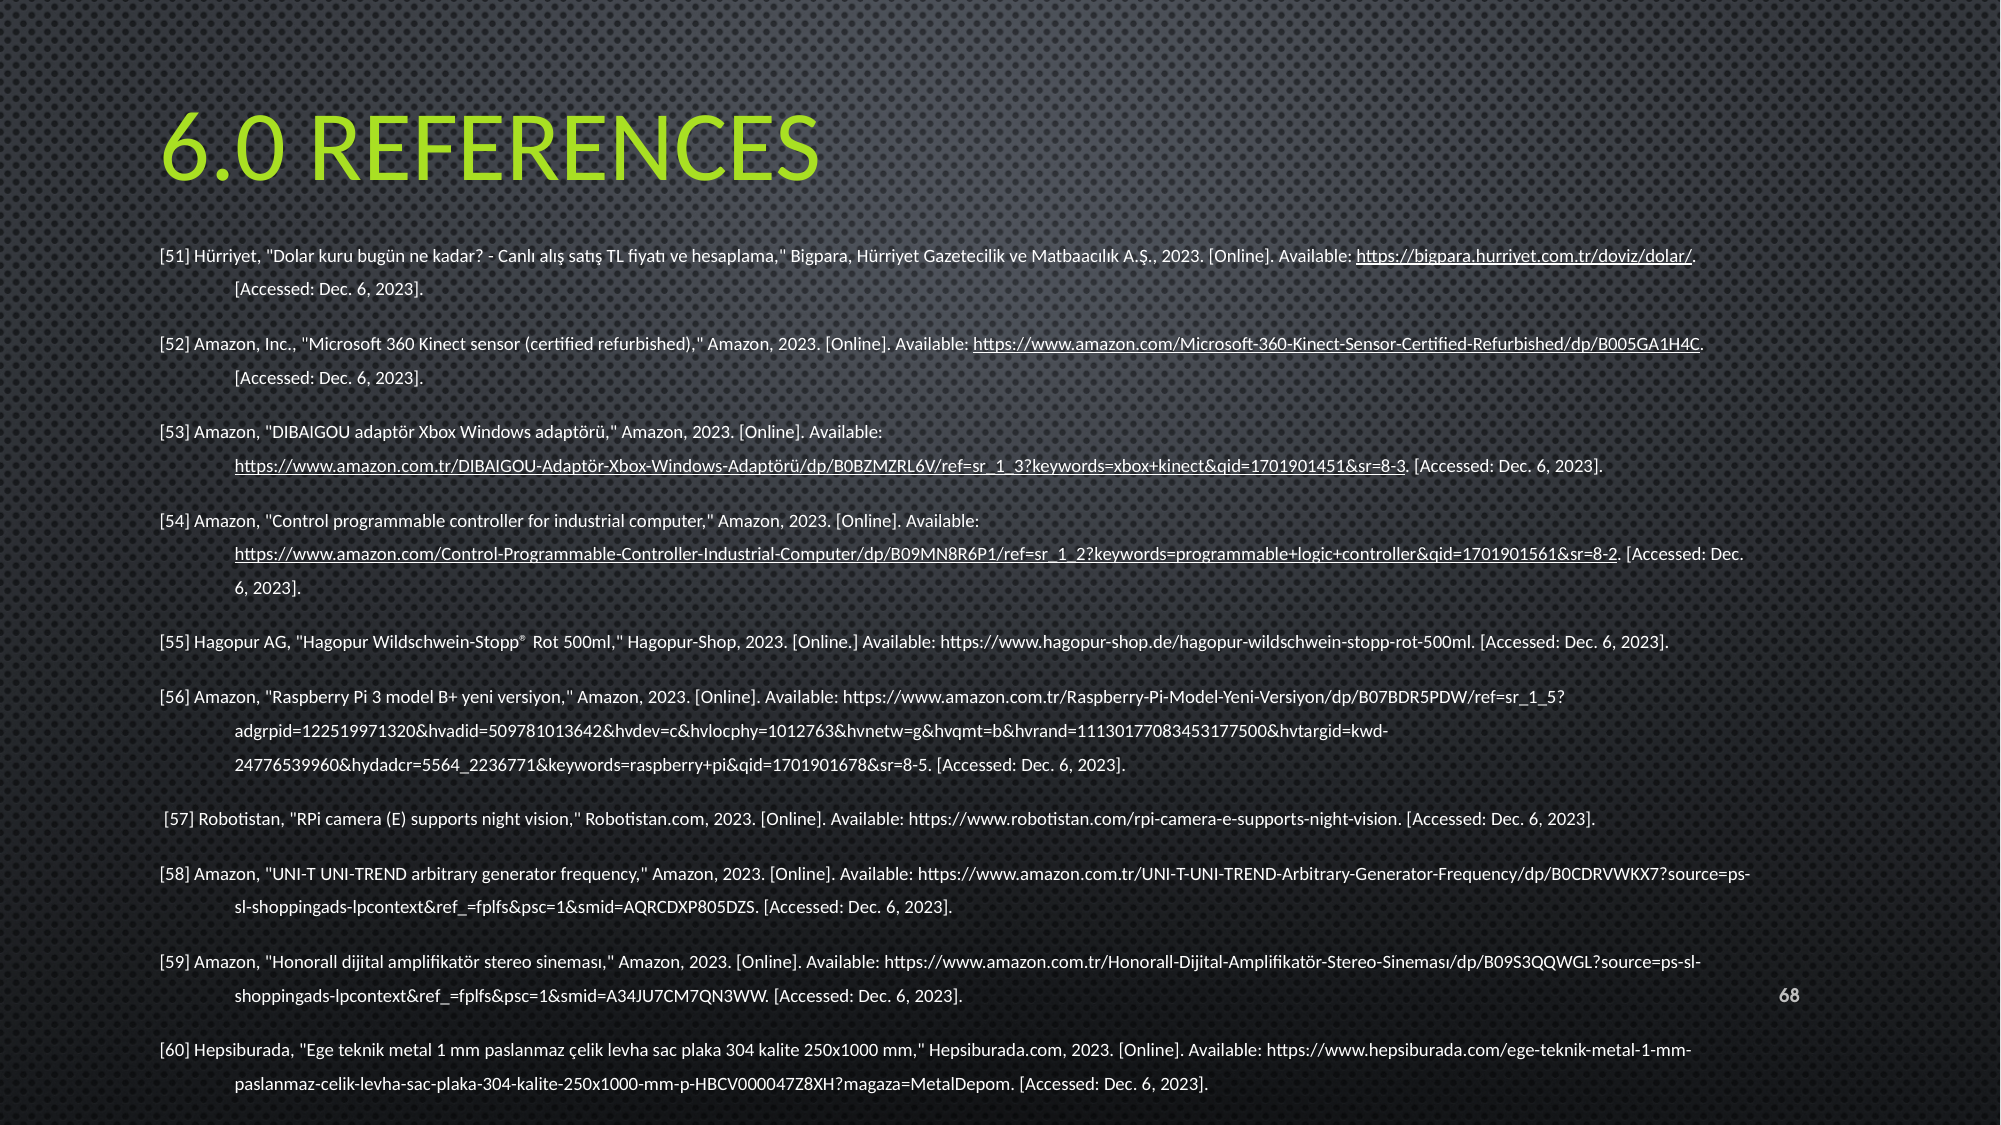

# 6.0 References
[51] Hürriyet, "Dolar kuru bugün ne kadar? - Canlı alış satış TL fiyatı ve hesaplama," Bigpara, Hürriyet Gazetecilik ve Matbaacılık A.Ş., 2023. [Online]. Available: https://bigpara.hurriyet.com.tr/doviz/dolar/. [Accessed: Dec. 6, 2023].
[52] Amazon, Inc., "Microsoft 360 Kinect sensor (certified refurbished)," Amazon, 2023. [Online]. Available: https://www.amazon.com/Microsoft-360-Kinect-Sensor-Certified-Refurbished/dp/B005GA1H4C. [Accessed: Dec. 6, 2023].
[53] Amazon, "DIBAIGOU adaptör Xbox Windows adaptörü," Amazon, 2023. [Online]. Available: https://www.amazon.com.tr/DIBAIGOU-Adaptör-Xbox-Windows-Adaptörü/dp/B0BZMZRL6V/ref=sr_1_3?keywords=xbox+kinect&qid=1701901451&sr=8-3. [Accessed: Dec. 6, 2023].
[54] Amazon, "Control programmable controller for industrial computer," Amazon, 2023. [Online]. Available: https://www.amazon.com/Control-Programmable-Controller-Industrial-Computer/dp/B09MN8R6P1/ref=sr_1_2?keywords=programmable+logic+controller&qid=1701901561&sr=8-2. [Accessed: Dec. 6, 2023].
[55] Hagopur AG, "Hagopur Wildschwein-Stopp® Rot 500ml," Hagopur-Shop, 2023. [Online.] Available: https://www.hagopur-shop.de/hagopur-wildschwein-stopp-rot-500ml. [Accessed: Dec. 6, 2023].
[56] Amazon, "Raspberry Pi 3 model B+ yeni versiyon," Amazon, 2023. [Online]. Available: https://www.amazon.com.tr/Raspberry-Pi-Model-Yeni-Versiyon/dp/B07BDR5PDW/ref=sr_1_5?adgrpid=122519971320&hvadid=509781013642&hvdev=c&hvlocphy=1012763&hvnetw=g&hvqmt=b&hvrand=11130177083453177500&hvtargid=kwd-24776539960&hydadcr=5564_2236771&keywords=raspberry+pi&qid=1701901678&sr=8-5. [Accessed: Dec. 6, 2023].
 [57] Robotistan, "RPi camera (E) supports night vision," Robotistan.com, 2023. [Online]. Available: https://www.robotistan.com/rpi-camera-e-supports-night-vision. [Accessed: Dec. 6, 2023].
[58] Amazon, "UNI-T UNI-TREND arbitrary generator frequency," Amazon, 2023. [Online]. Available: https://www.amazon.com.tr/UNI-T-UNI-TREND-Arbitrary-Generator-Frequency/dp/B0CDRVWKX7?source=ps-sl-shoppingads-lpcontext&ref_=fplfs&psc=1&smid=AQRCDXP805DZS. [Accessed: Dec. 6, 2023].
[59] Amazon, "Honorall dijital amplifikatör stereo sineması," Amazon, 2023. [Online]. Available: https://www.amazon.com.tr/Honorall-Dijital-Amplifikatör-Stereo-Sineması/dp/B09S3QQWGL?source=ps-sl-shoppingads-lpcontext&ref_=fplfs&psc=1&smid=A34JU7CM7QN3WW. [Accessed: Dec. 6, 2023].
[60] Hepsiburada, "Ege teknik metal 1 mm paslanmaz çelik levha sac plaka 304 kalite 250x1000 mm," Hepsiburada.com, 2023. [Online]. Available: https://www.hepsiburada.com/ege-teknik-metal-1-mm-paslanmaz-celik-levha-sac-plaka-304-kalite-250x1000-mm-p-HBCV000047Z8XH?magaza=MetalDepom. [Accessed: Dec. 6, 2023].
68